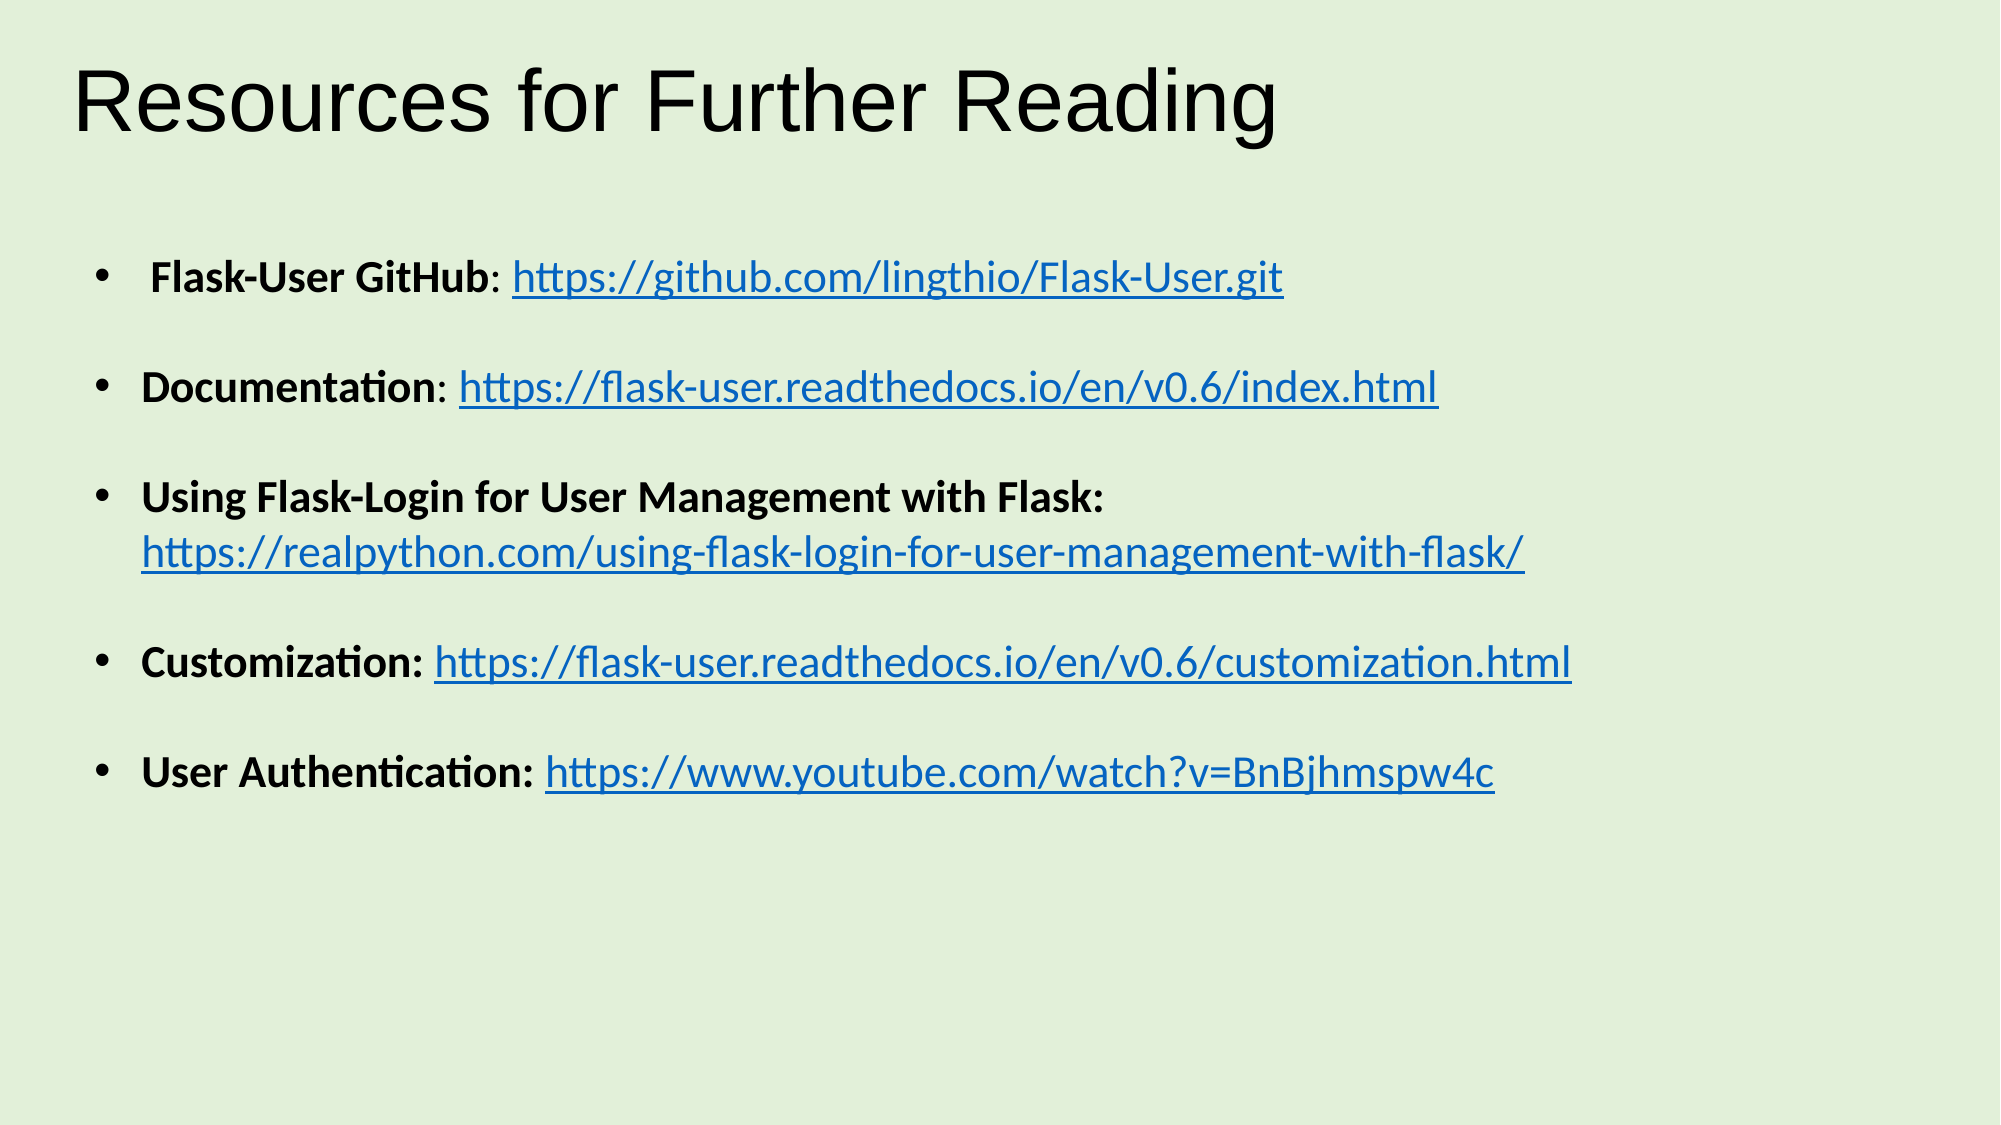

Resources for Further Reading
Flask-User GitHub: https://github.com/lingthio/Flask-User.git

Documentation: https://flask-user.readthedocs.io/en/v0.6/index.html

Using Flask-Login for User Management with Flask: https://realpython.com/using-flask-login-for-user-management-with-flask/

Customization: https://flask-user.readthedocs.io/en/v0.6/customization.html

User Authentication: https://www.youtube.com/watch?v=BnBjhmspw4c